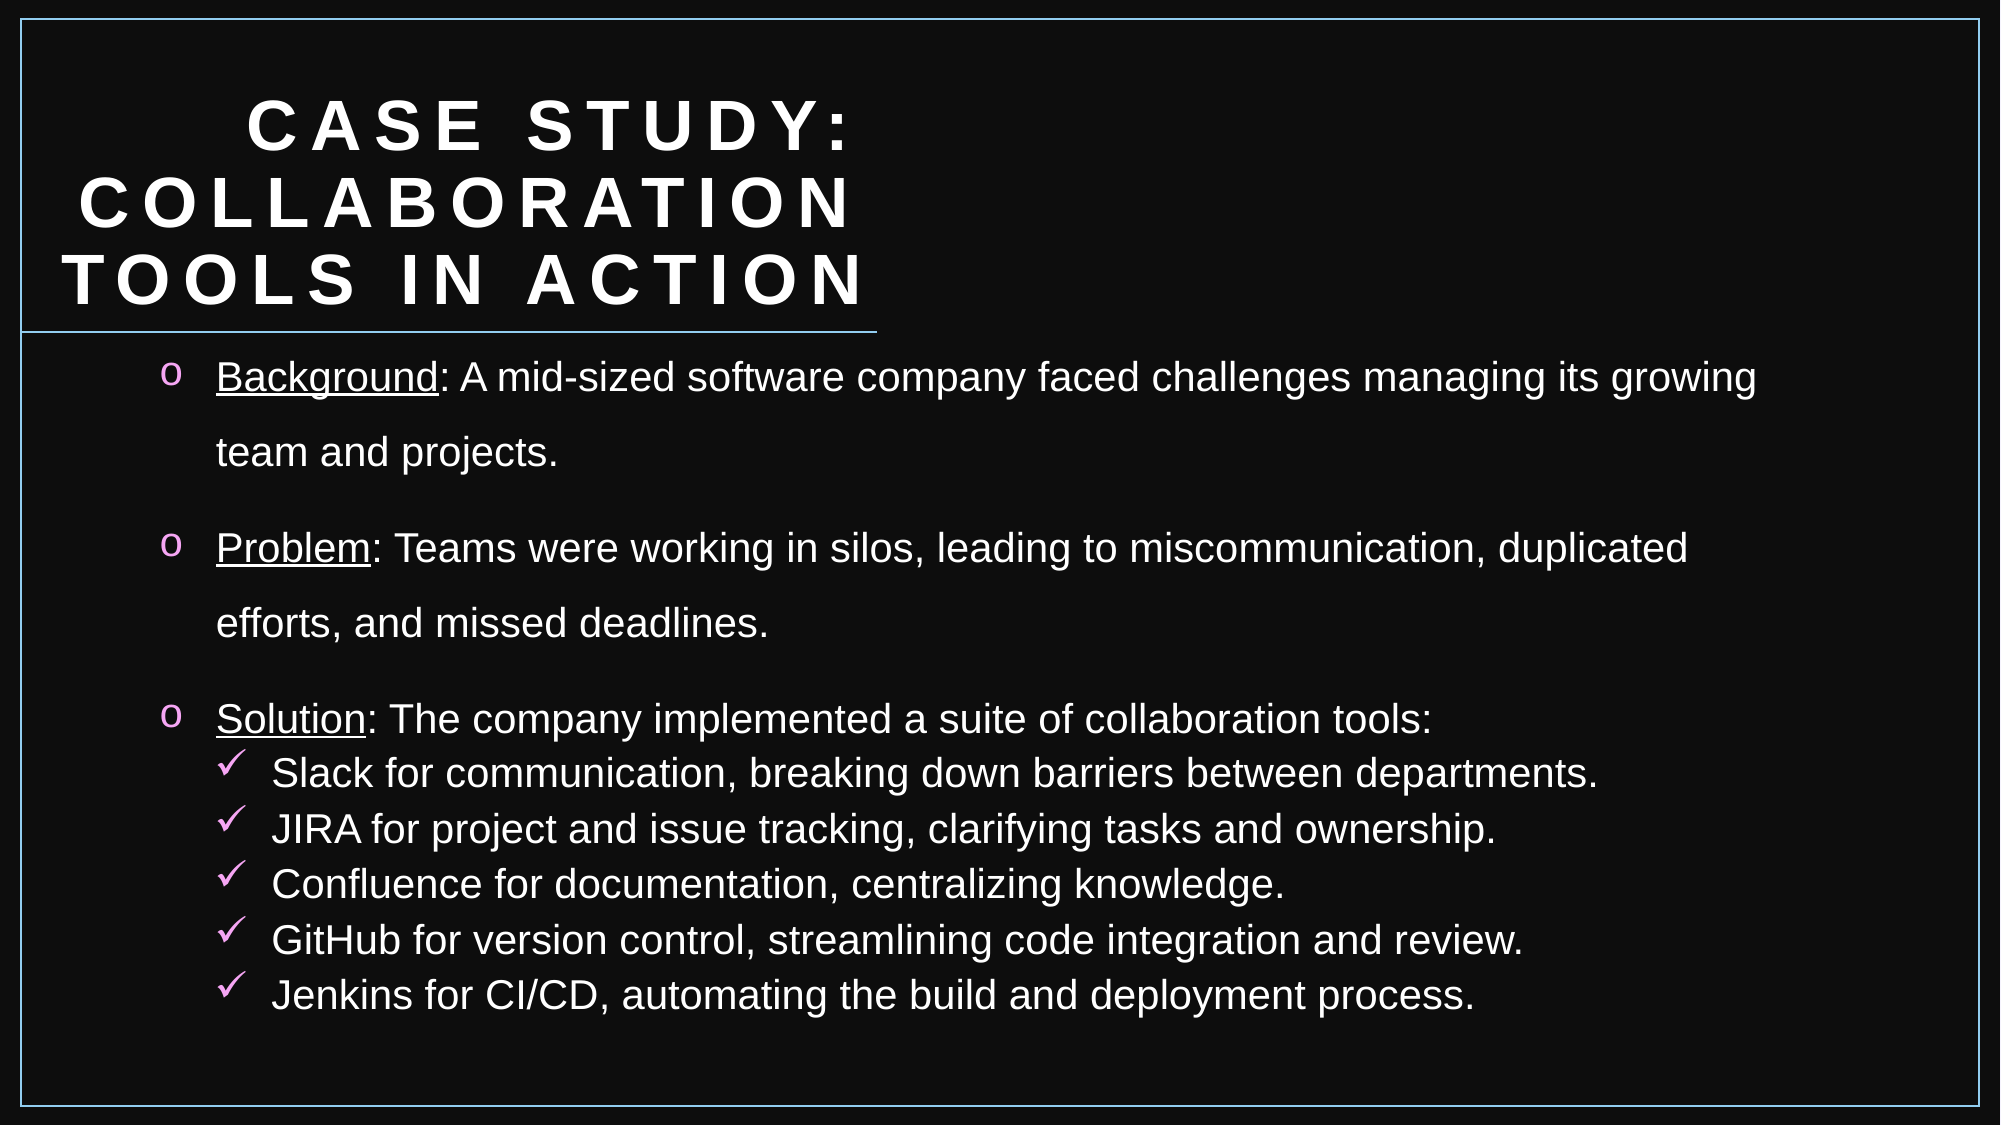

# Case Study: Collaboration Tools in Action

Background: A mid-sized software company faced challenges managing its growing team and projects.
Problem: Teams were working in silos, leading to miscommunication, duplicated efforts, and missed deadlines.
Solution: The company implemented a suite of collaboration tools:
Slack for communication, breaking down barriers between departments.
JIRA for project and issue tracking, clarifying tasks and ownership.
Confluence for documentation, centralizing knowledge.
GitHub for version control, streamlining code integration and review.
Jenkins for CI/CD, automating the build and deployment process.